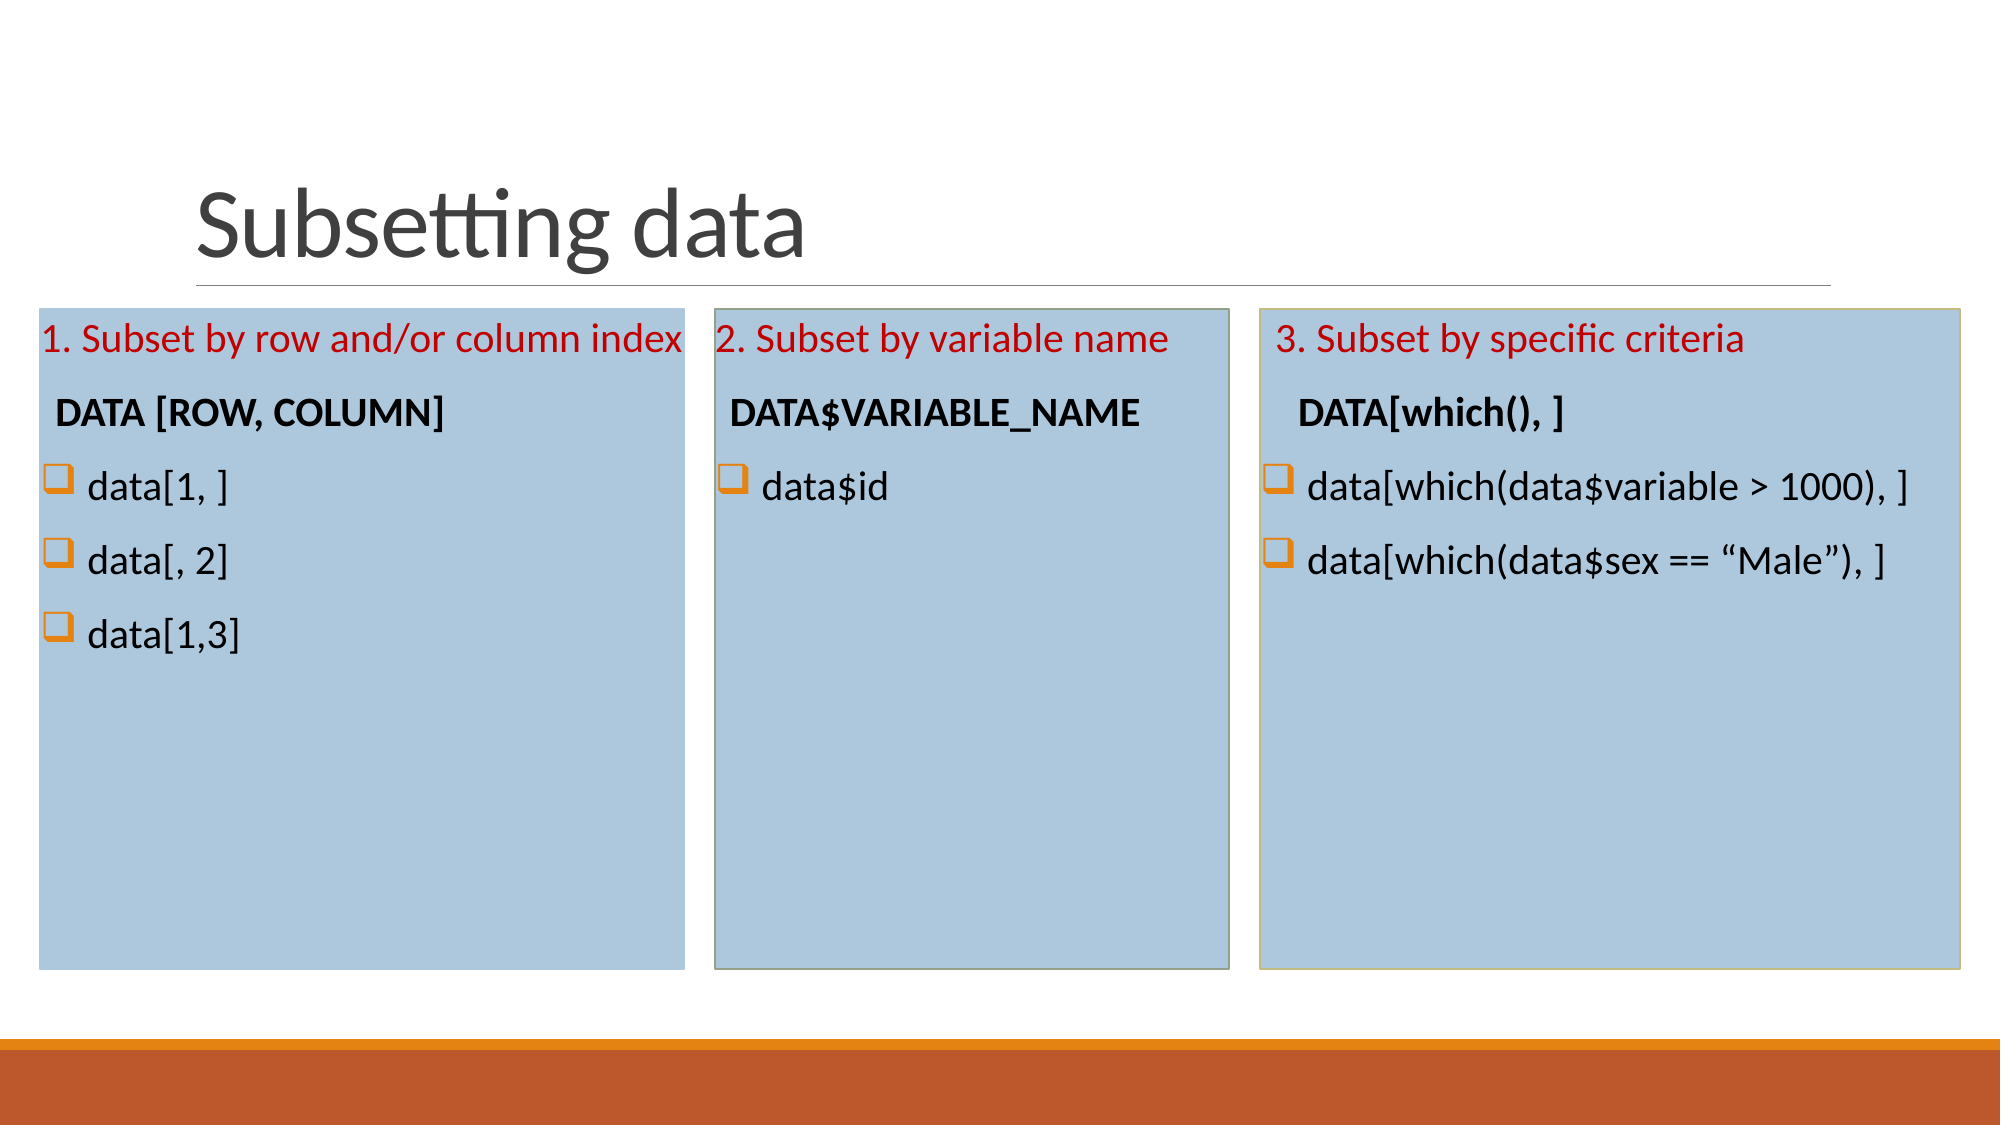

# Subsetting data
1. Subset by row and/or column index
DATA [ROW, COLUMN]
 data[1, ]
 data[, 2]
 data[1,3]
2. Subset by variable name
DATA$VARIABLE_NAME
 data$id

3. Subset by specific criteria
    DATA[which(), ]
 data[which(data$variable > 1000), ]
 data[which(data$sex == “Male”), ]